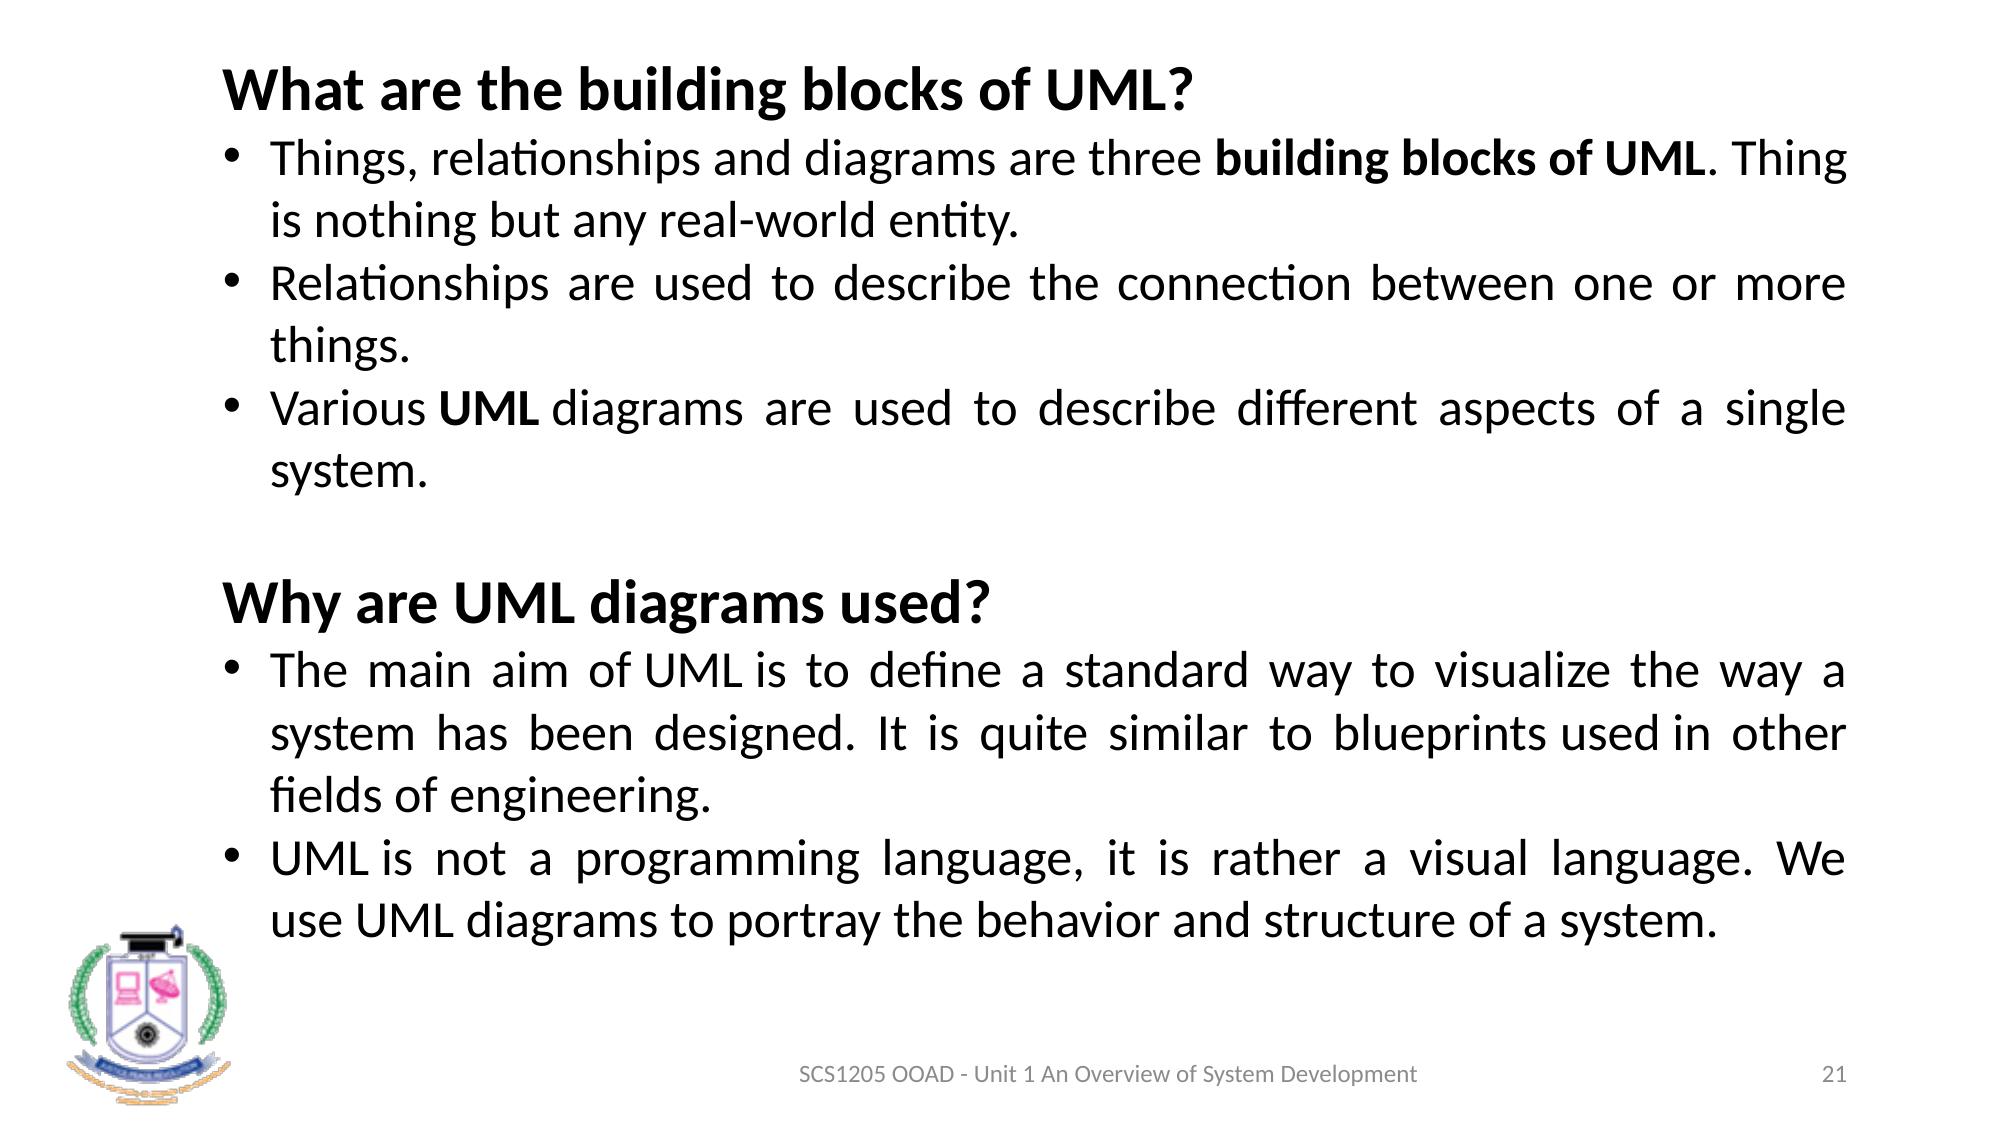

What are the building blocks of UML?
Things, relationships and diagrams are three building blocks of UML. Thing is nothing but any real-world entity.
Relationships are used to describe the connection between one or more things.
Various UML diagrams are used to describe different aspects of a single system.

Why are UML diagrams used?
The main aim of UML is to define a standard way to visualize the way a system has been designed. It is quite similar to blueprints used in other fields of engineering.
UML is not a programming language, it is rather a visual language. We use UML diagrams to portray the behavior and structure of a system.
SCS1205 OOAD - Unit 1 An Overview of System Development
21